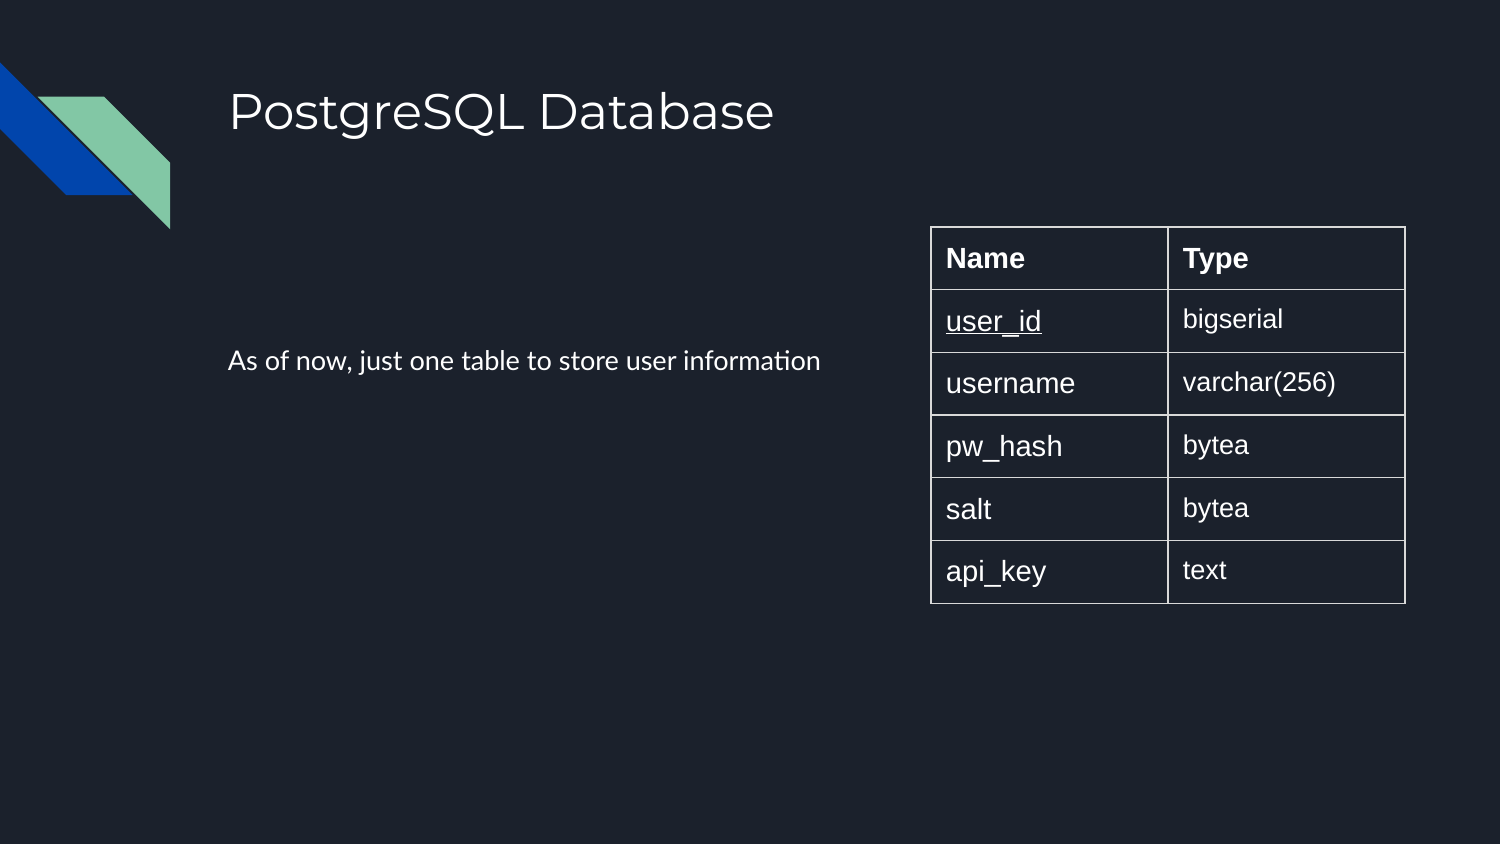

# PostgreSQL Database
| Name | Type |
| --- | --- |
| user\_id | bigserial |
| username | varchar(256) |
| pw\_hash | bytea |
| salt | bytea |
| api\_key | text |
As of now, just one table to store user information